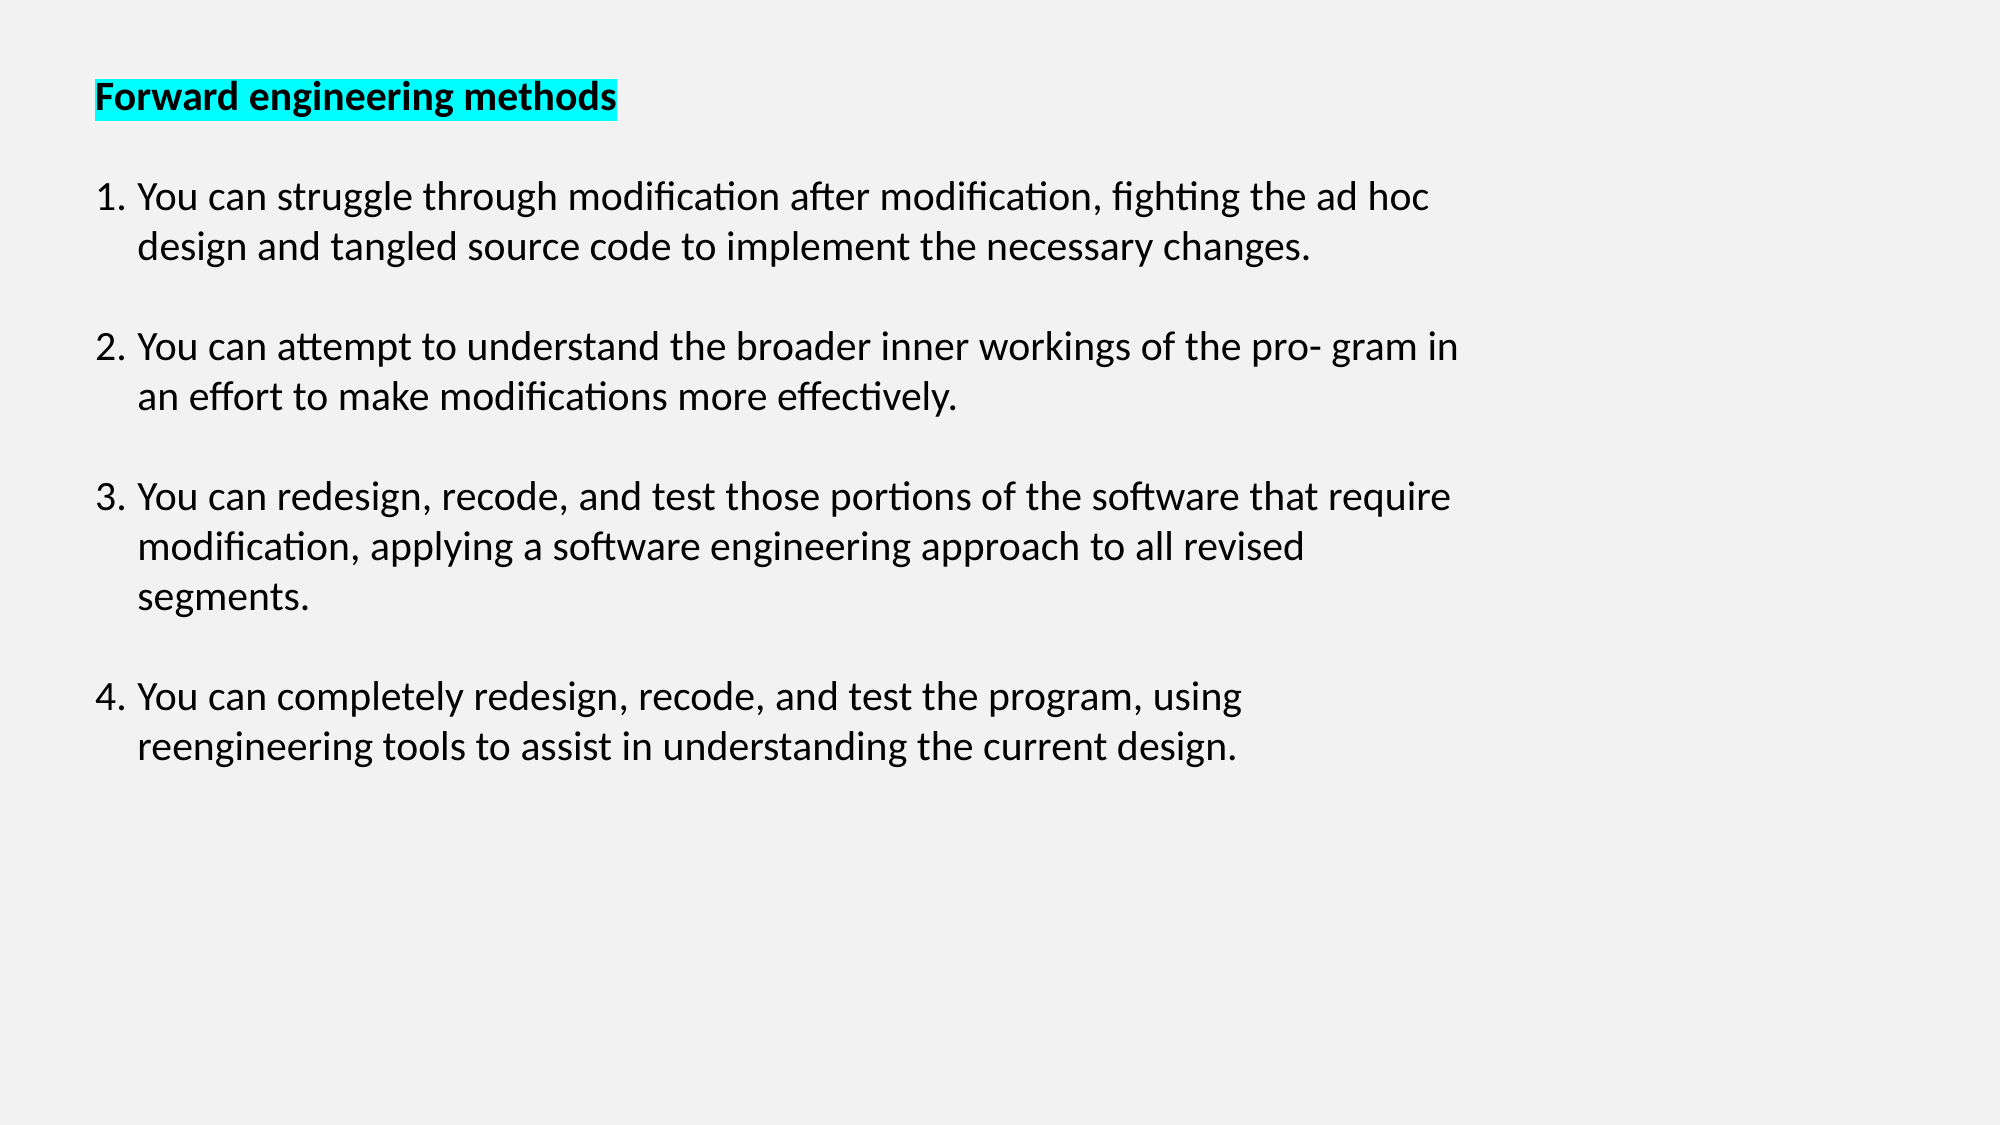

Forward engineering methods

You can struggle through modification after modification, fighting the ad hoc design and tangled source code to implement the necessary changes.

You can attempt to understand the broader inner workings of the pro- gram in an effort to make modifications more effectively.

You can redesign, recode, and test those portions of the software that require modification, applying a software engineering approach to all revised segments.

You can completely redesign, recode, and test the program, using reengineering tools to assist in understanding the current design.